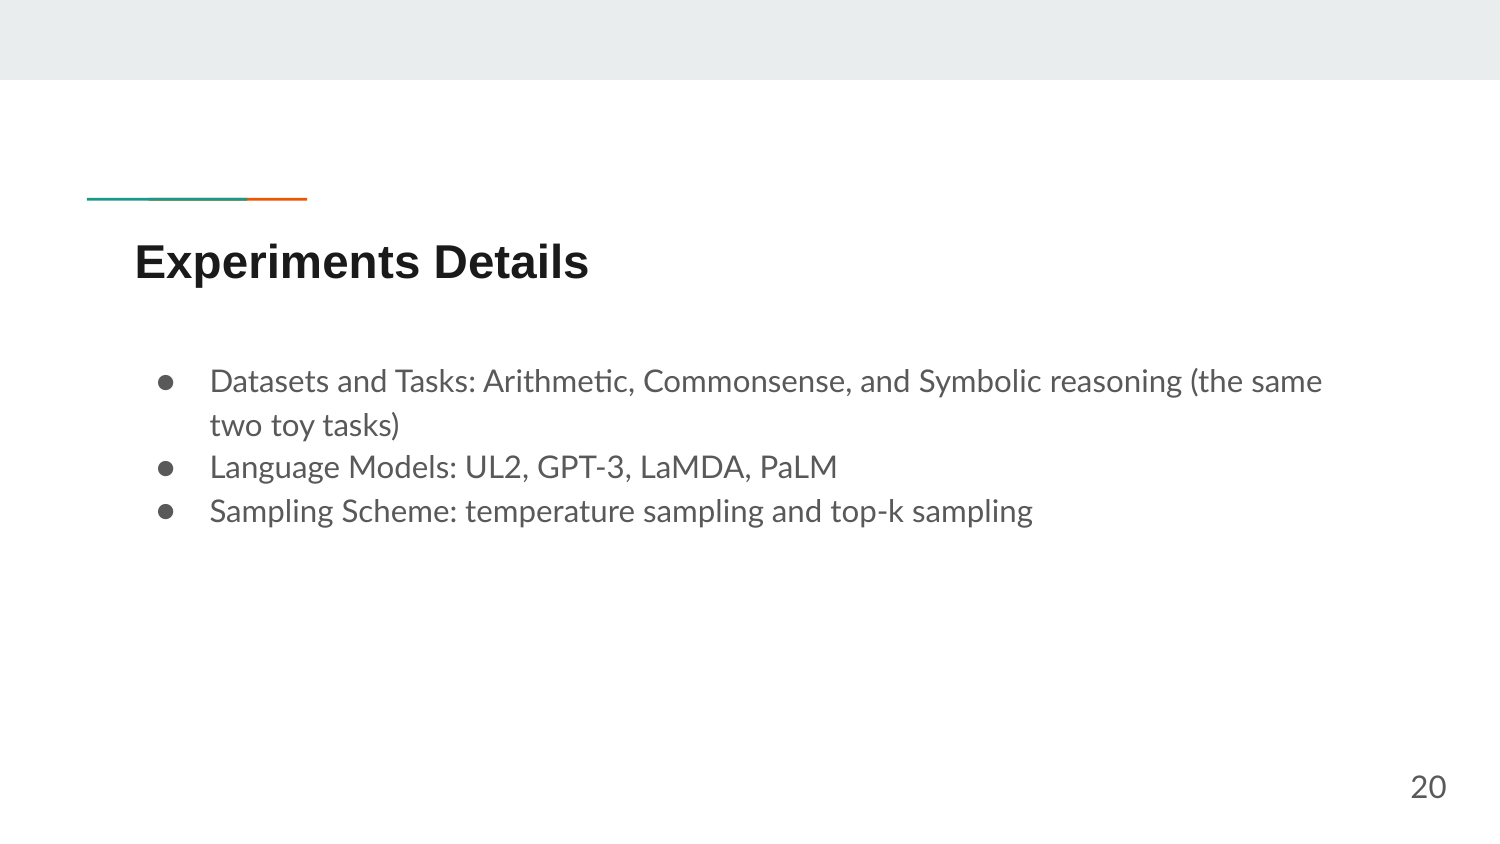

# Experiments Details
Datasets and Tasks: Arithmetic, Commonsense, and Symbolic reasoning (the same two toy tasks)
Language Models: UL2, GPT-3, LaMDA, PaLM
Sampling Scheme: temperature sampling and top-k sampling
20